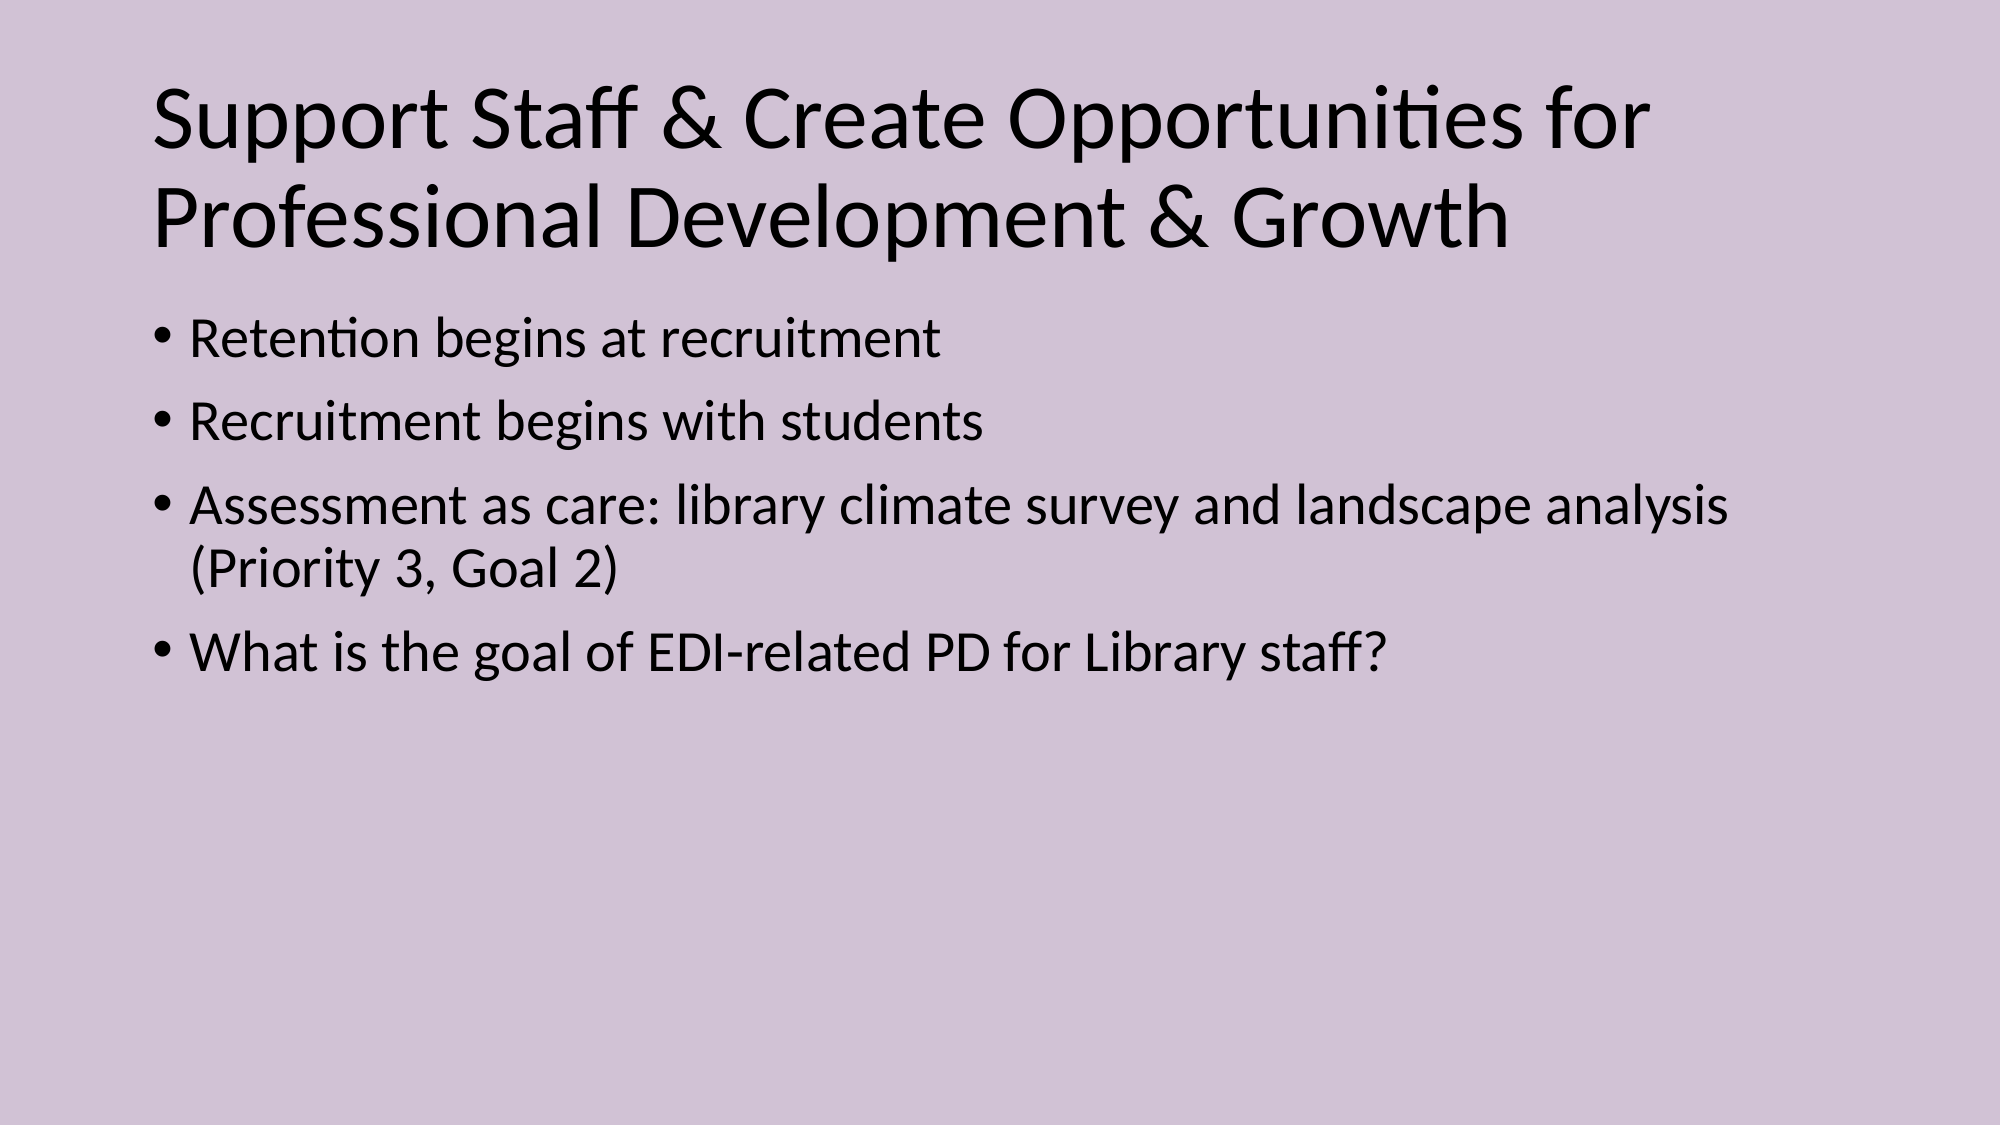

# Support Staff & Create Opportunities for Professional Development & Growth
Retention begins at recruitment
Recruitment begins with students
Assessment as care: library climate survey and landscape analysis (Priority 3, Goal 2)
What is the goal of EDI-related PD for Library staff?